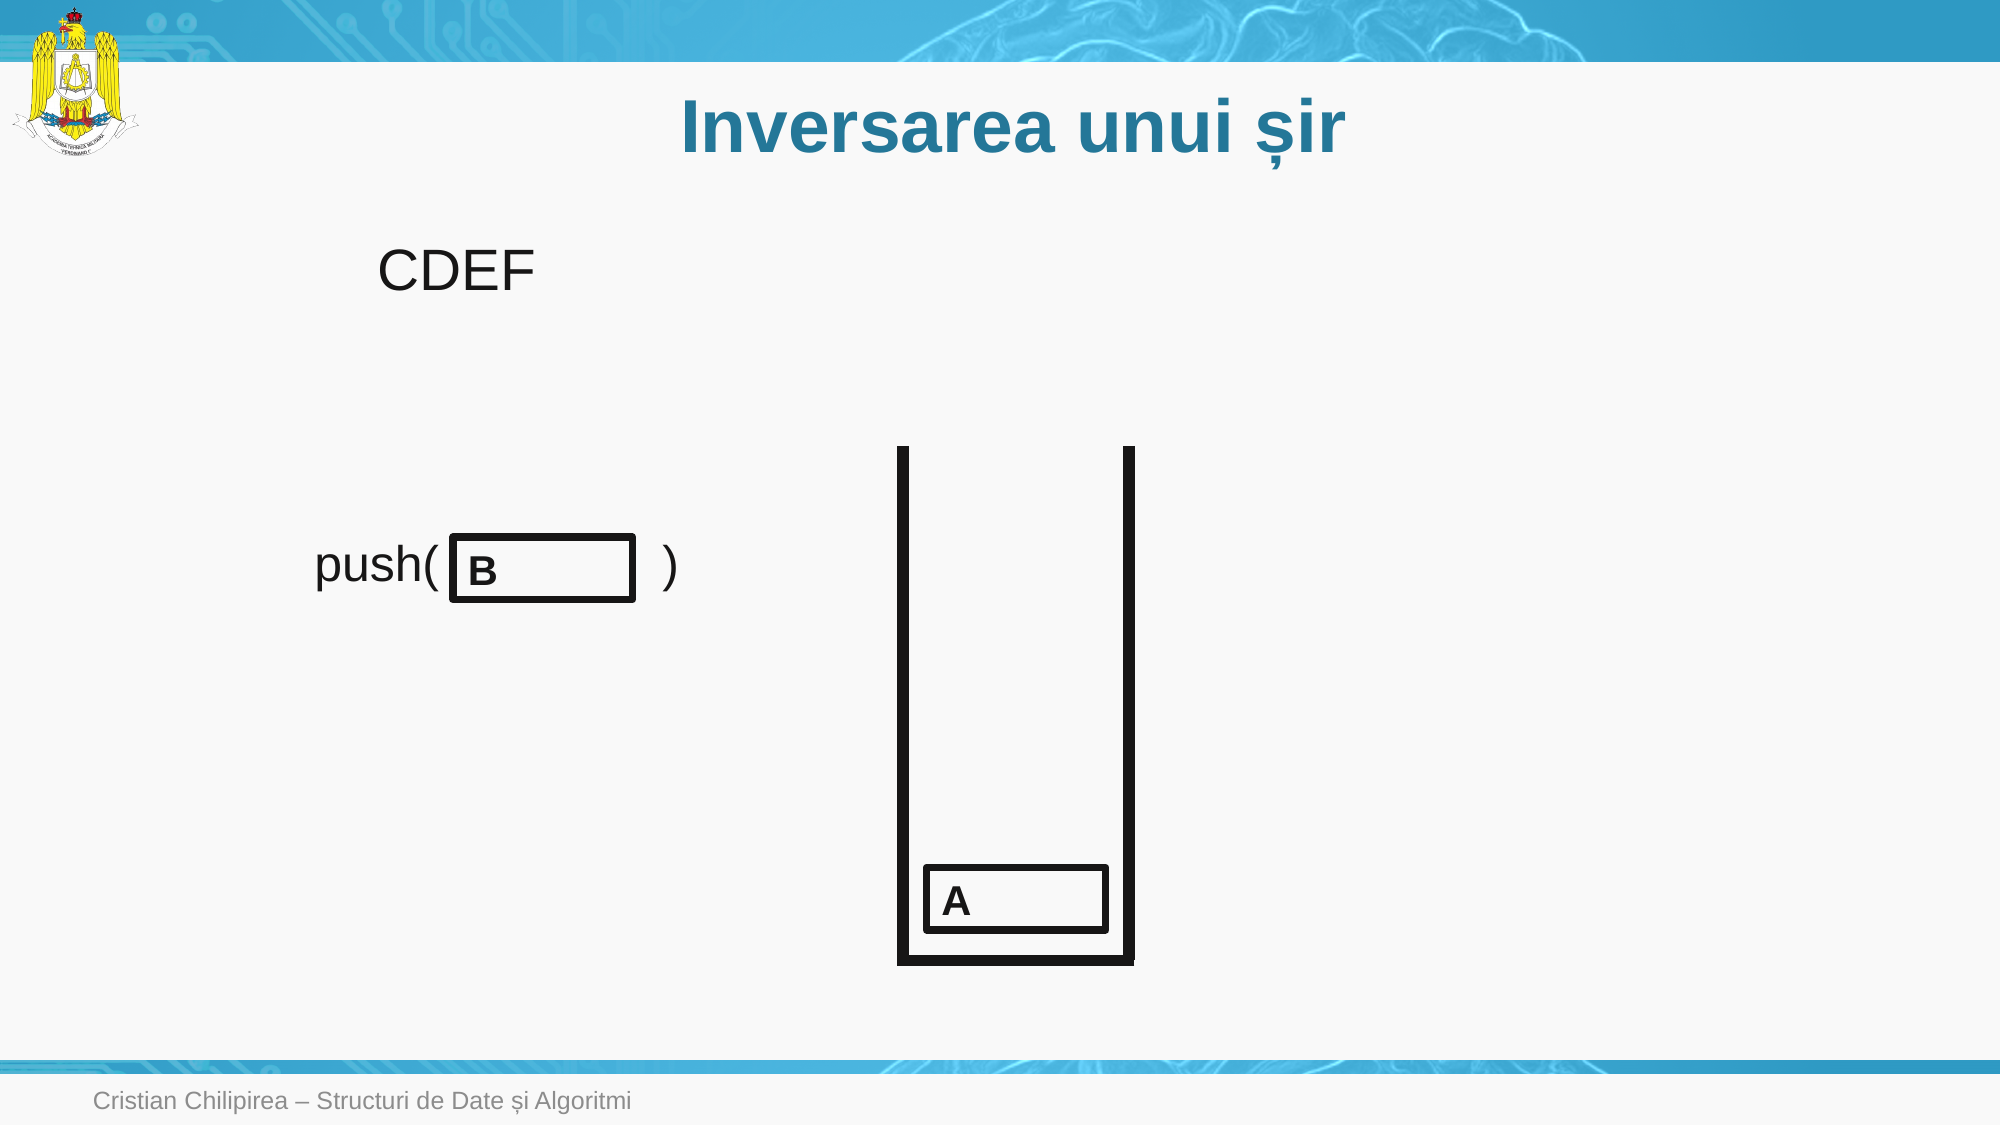

# Inversarea unui șir
CDEF
push(                )
B
A
Cristian Chilipirea – Structuri de Date și Algoritmi